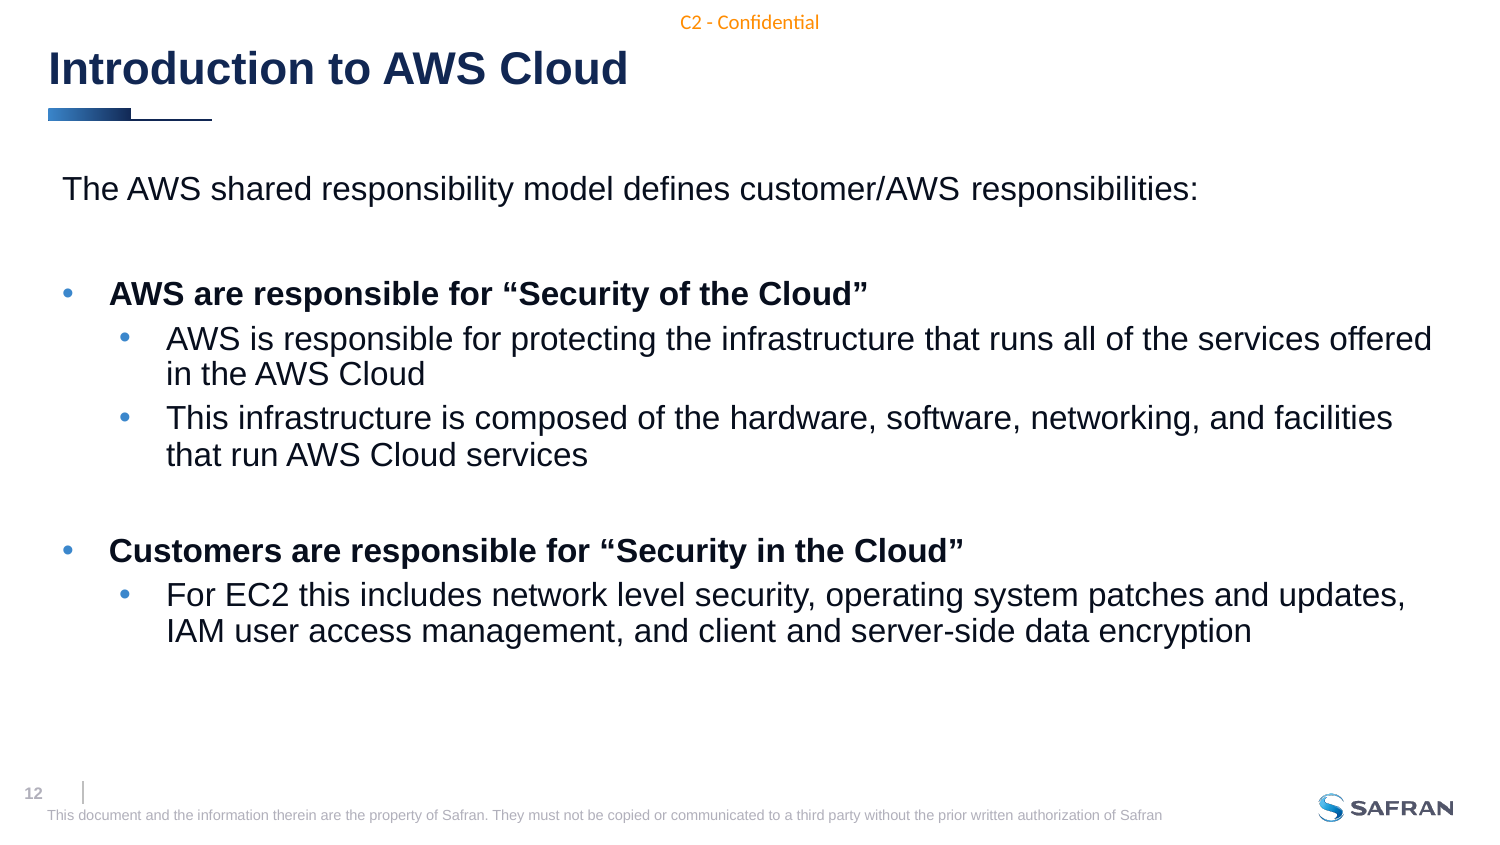

# Introduction to AWS Cloud
The AWS shared responsibility model defines customer/AWS responsibilities:

AWS are responsible for “Security of the Cloud”
AWS is responsible for protecting the infrastructure that runs all of the services offered in the AWS Cloud
This infrastructure is composed of the hardware, software, networking, and facilities that run AWS Cloud services

Customers are responsible for “Security in the Cloud”
For EC2 this includes network level security, operating system patches and updates, IAM user access management, and client and server-side data encryption